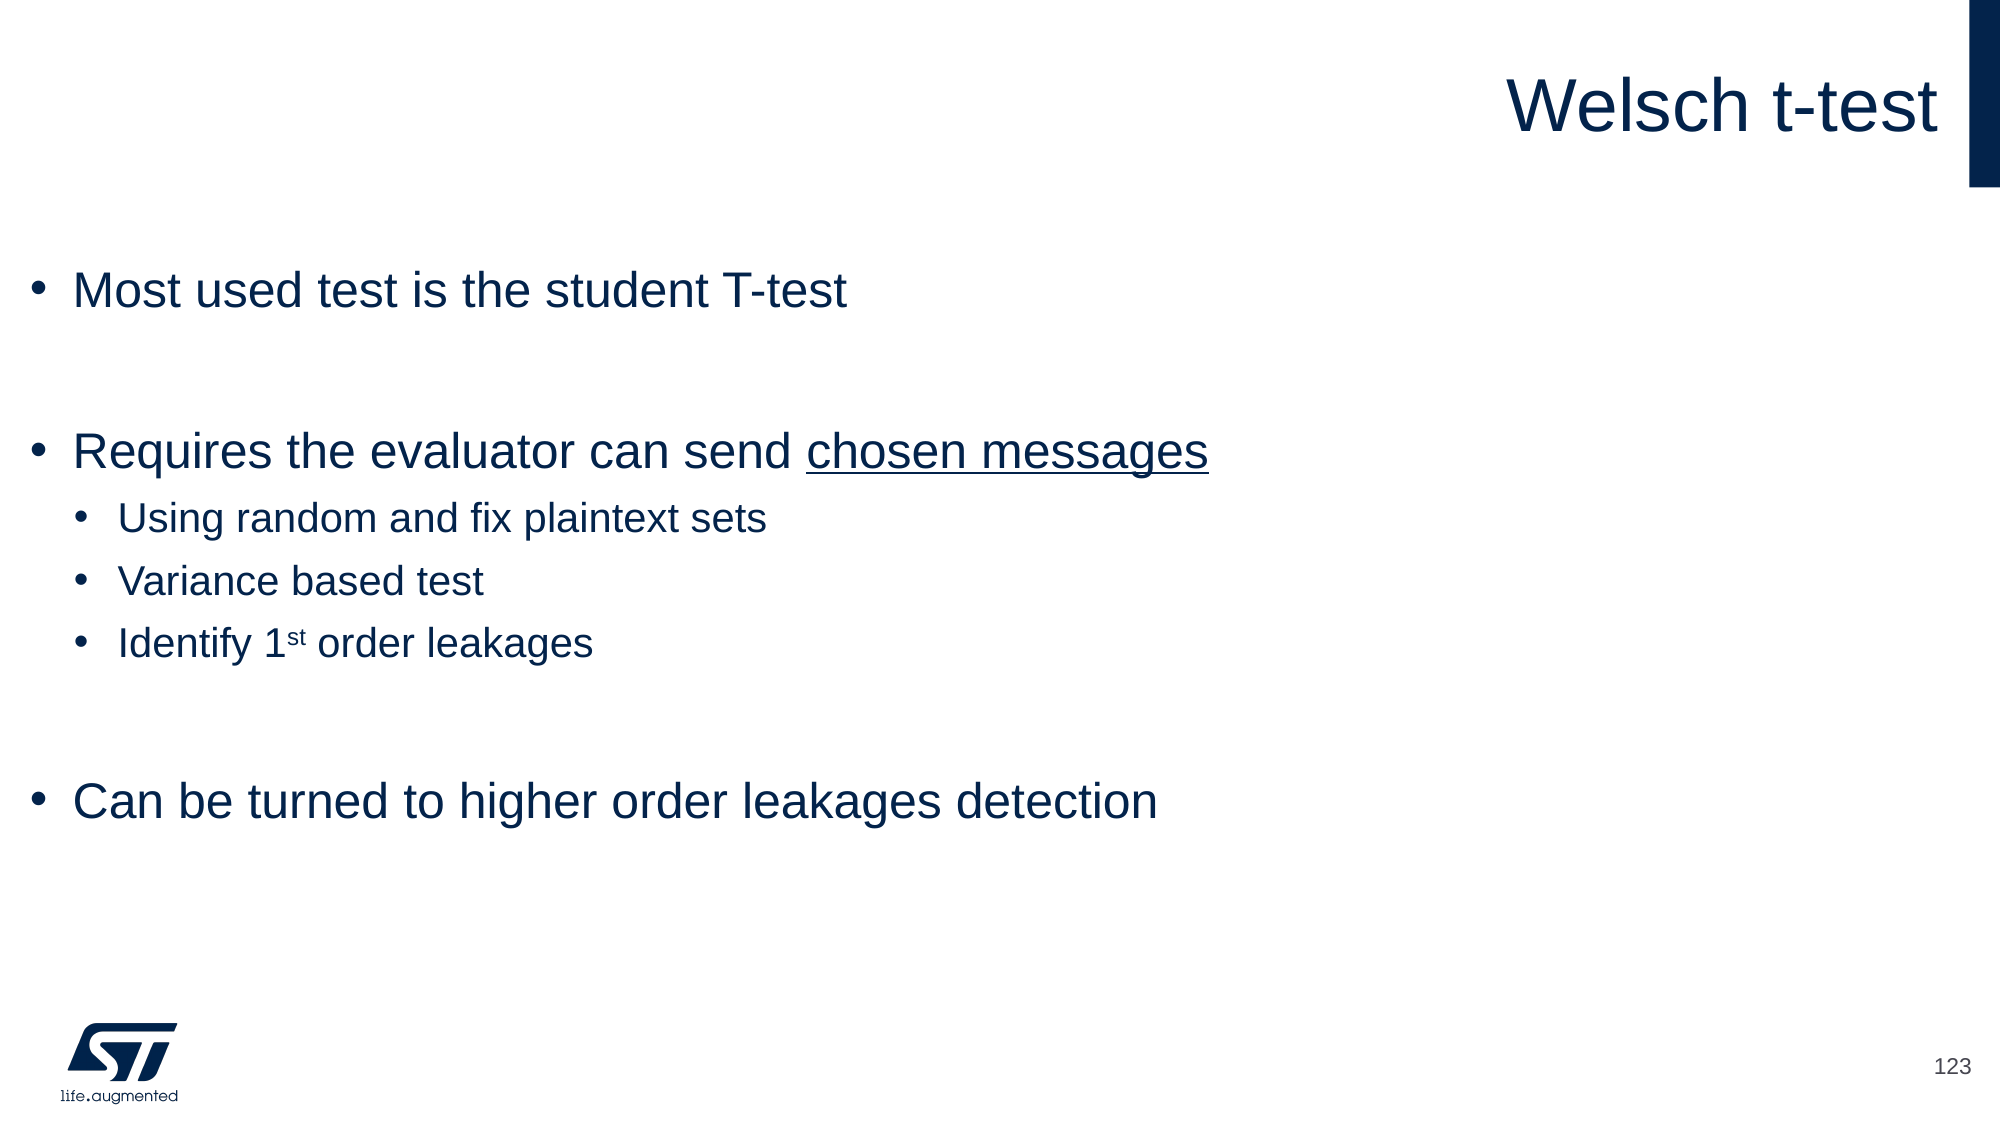

# Welsch t-test
Most used test is the student T-test

Requires the evaluator can send chosen messages
Using random and fix plaintext sets
Variance based test
Identify 1st order leakages

Can be turned to higher order leakages detection

123